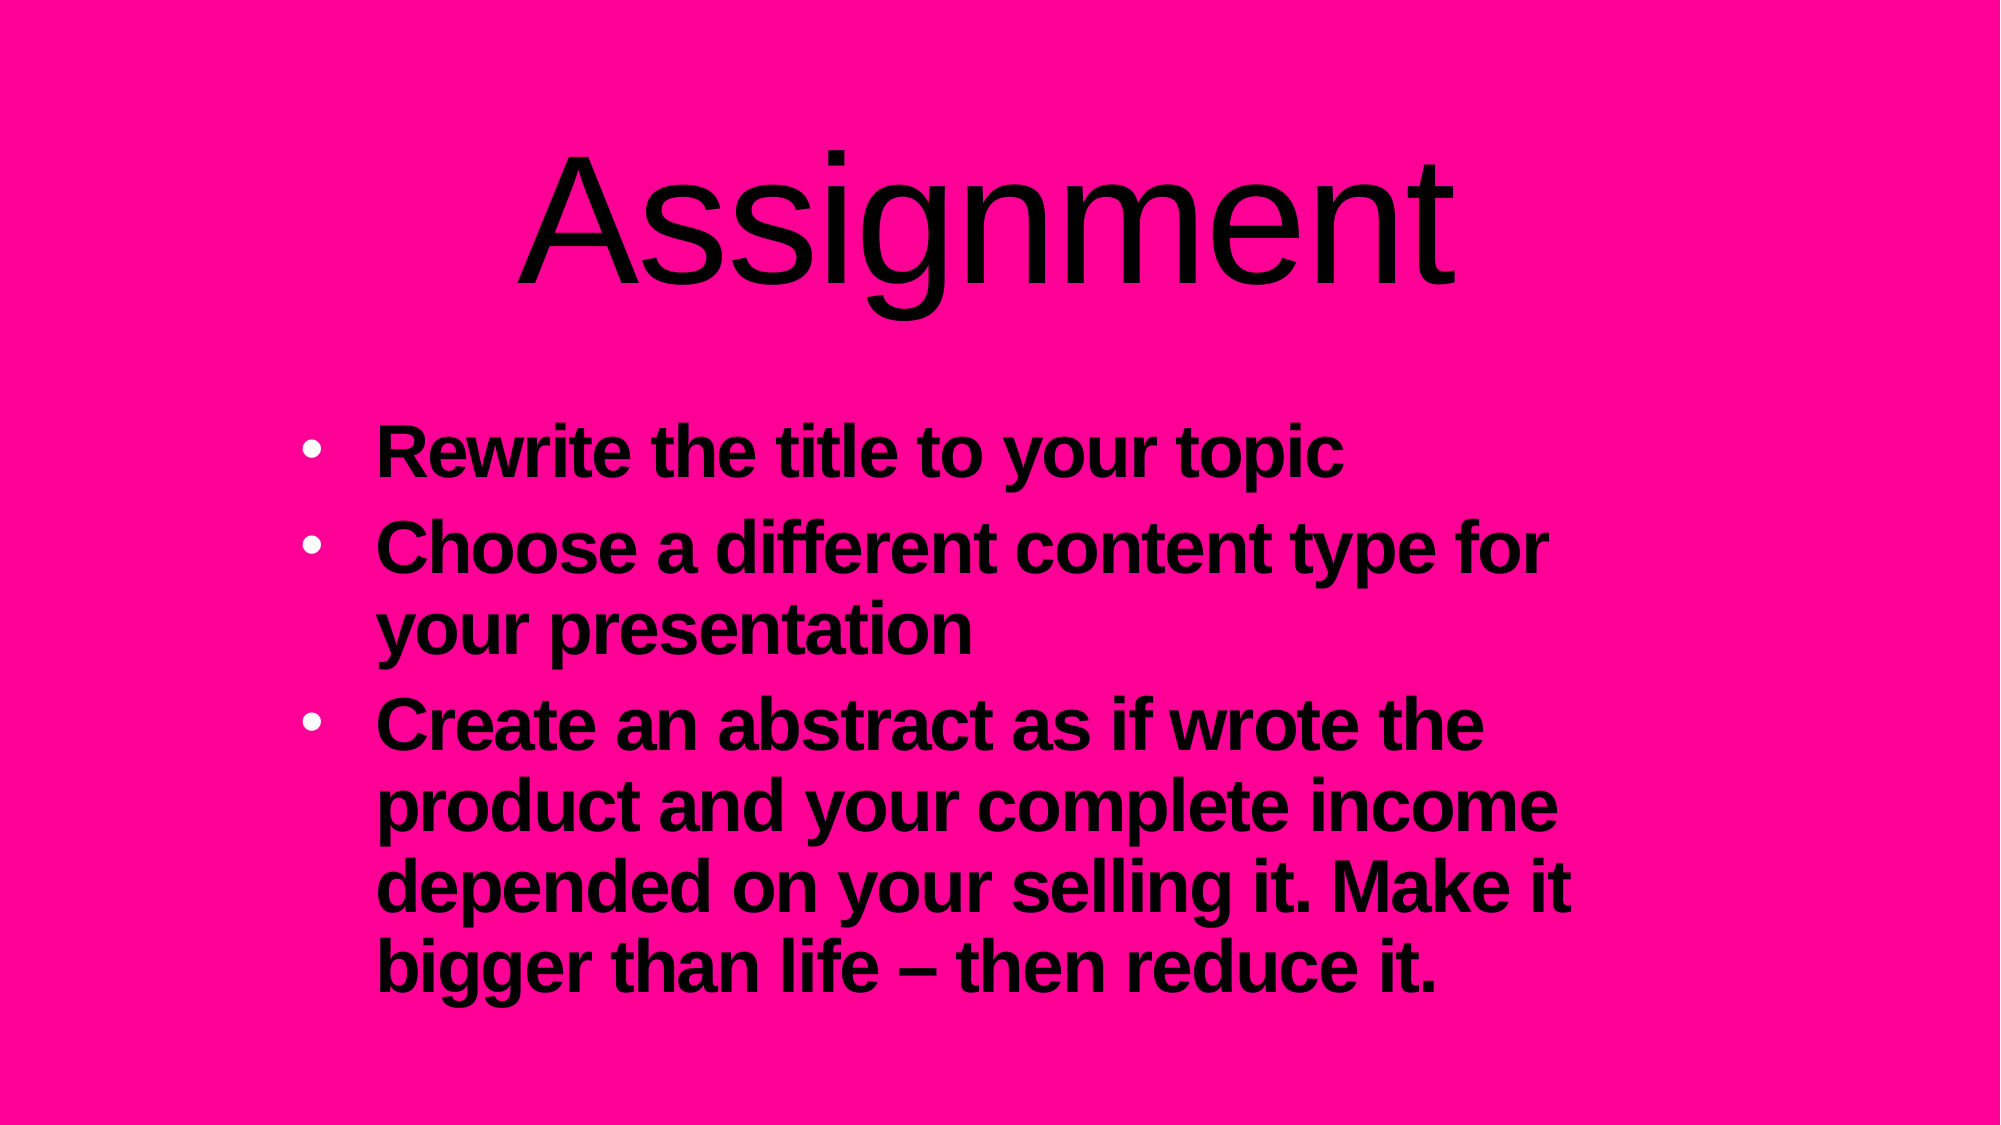

Assignment
Rewrite the title to your topic
Choose a different content type for your presentation
Create an abstract as if wrote the product and your complete income depended on your selling it. Make it bigger than life – then reduce it.